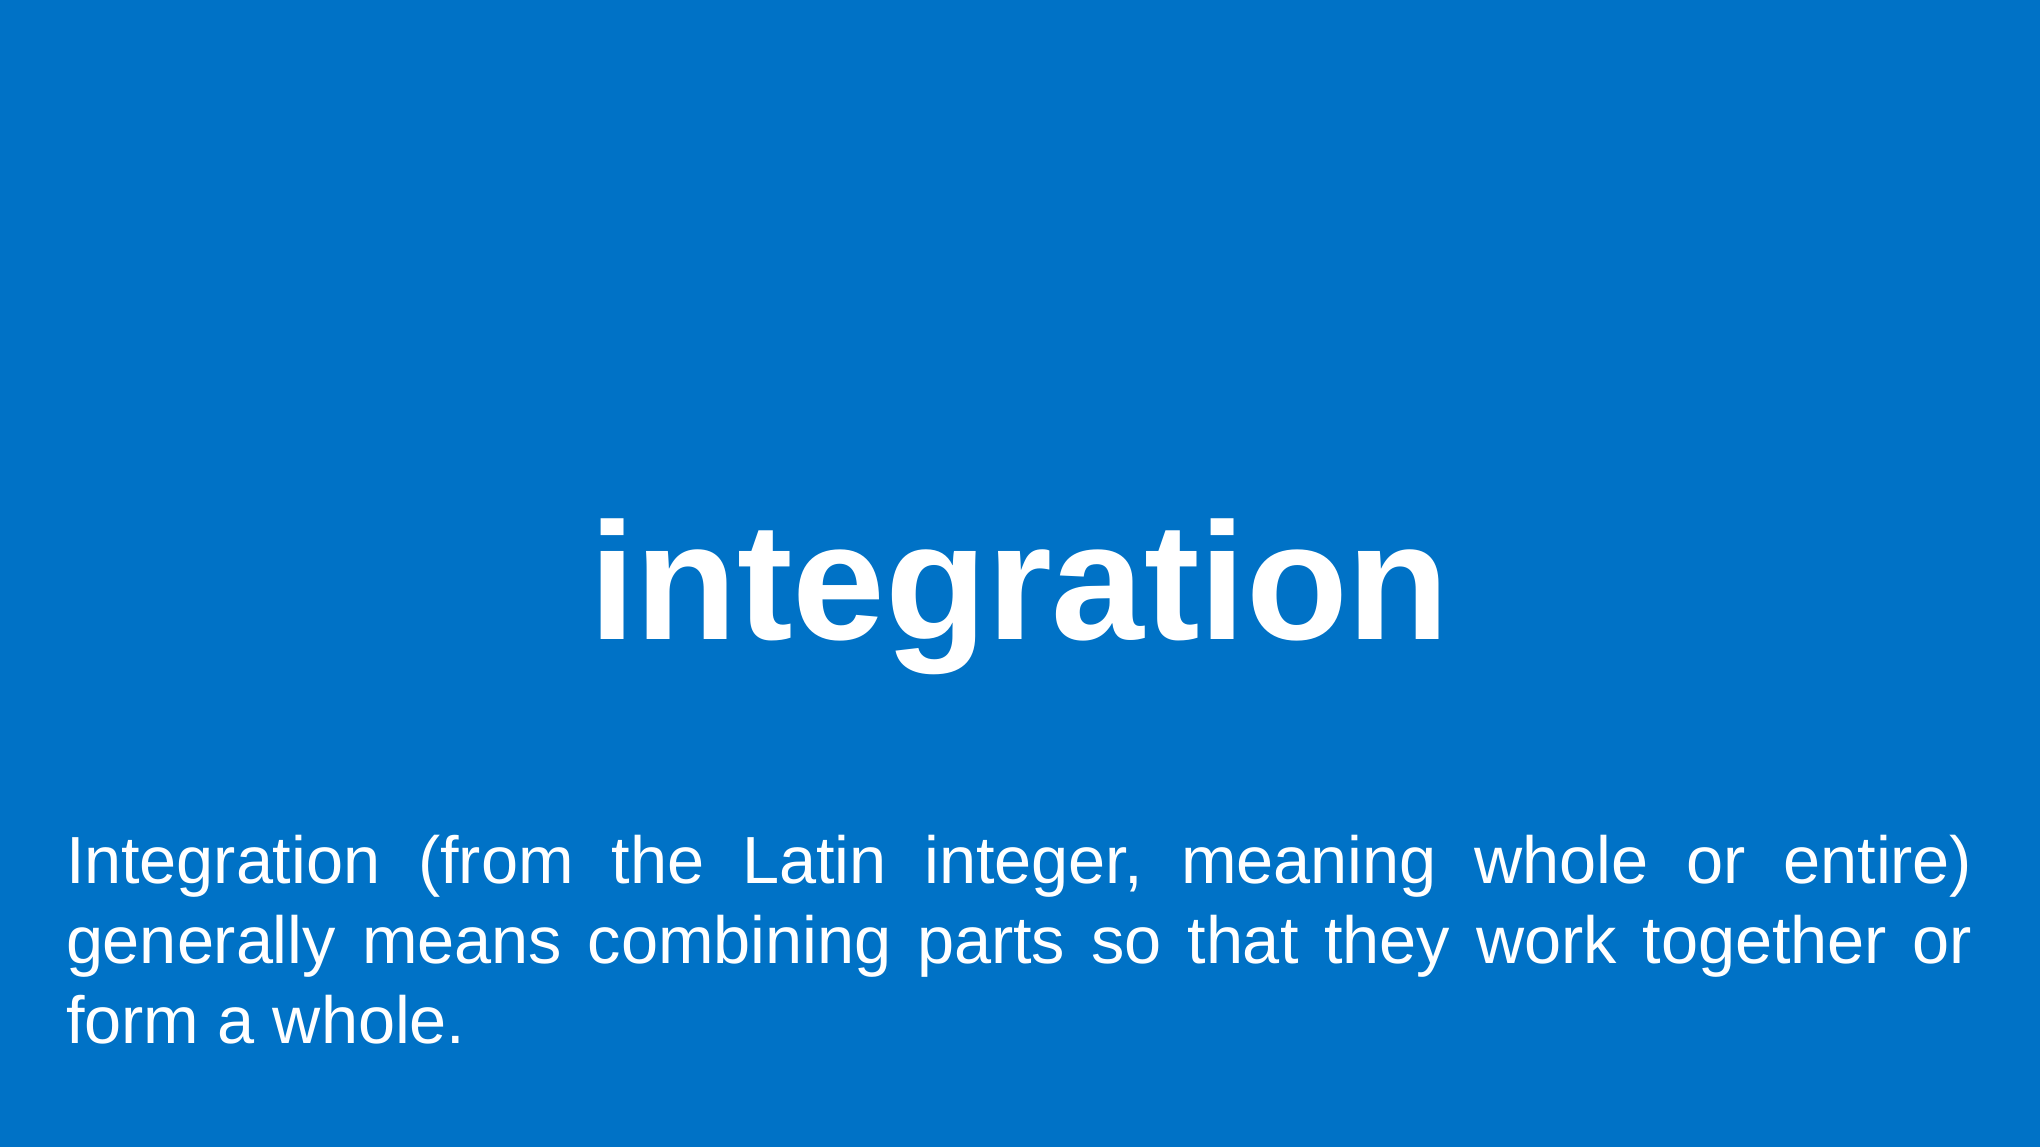

integration
Integration (from the Latin integer, meaning whole or entire) generally means combining parts so that they work together or form a whole.